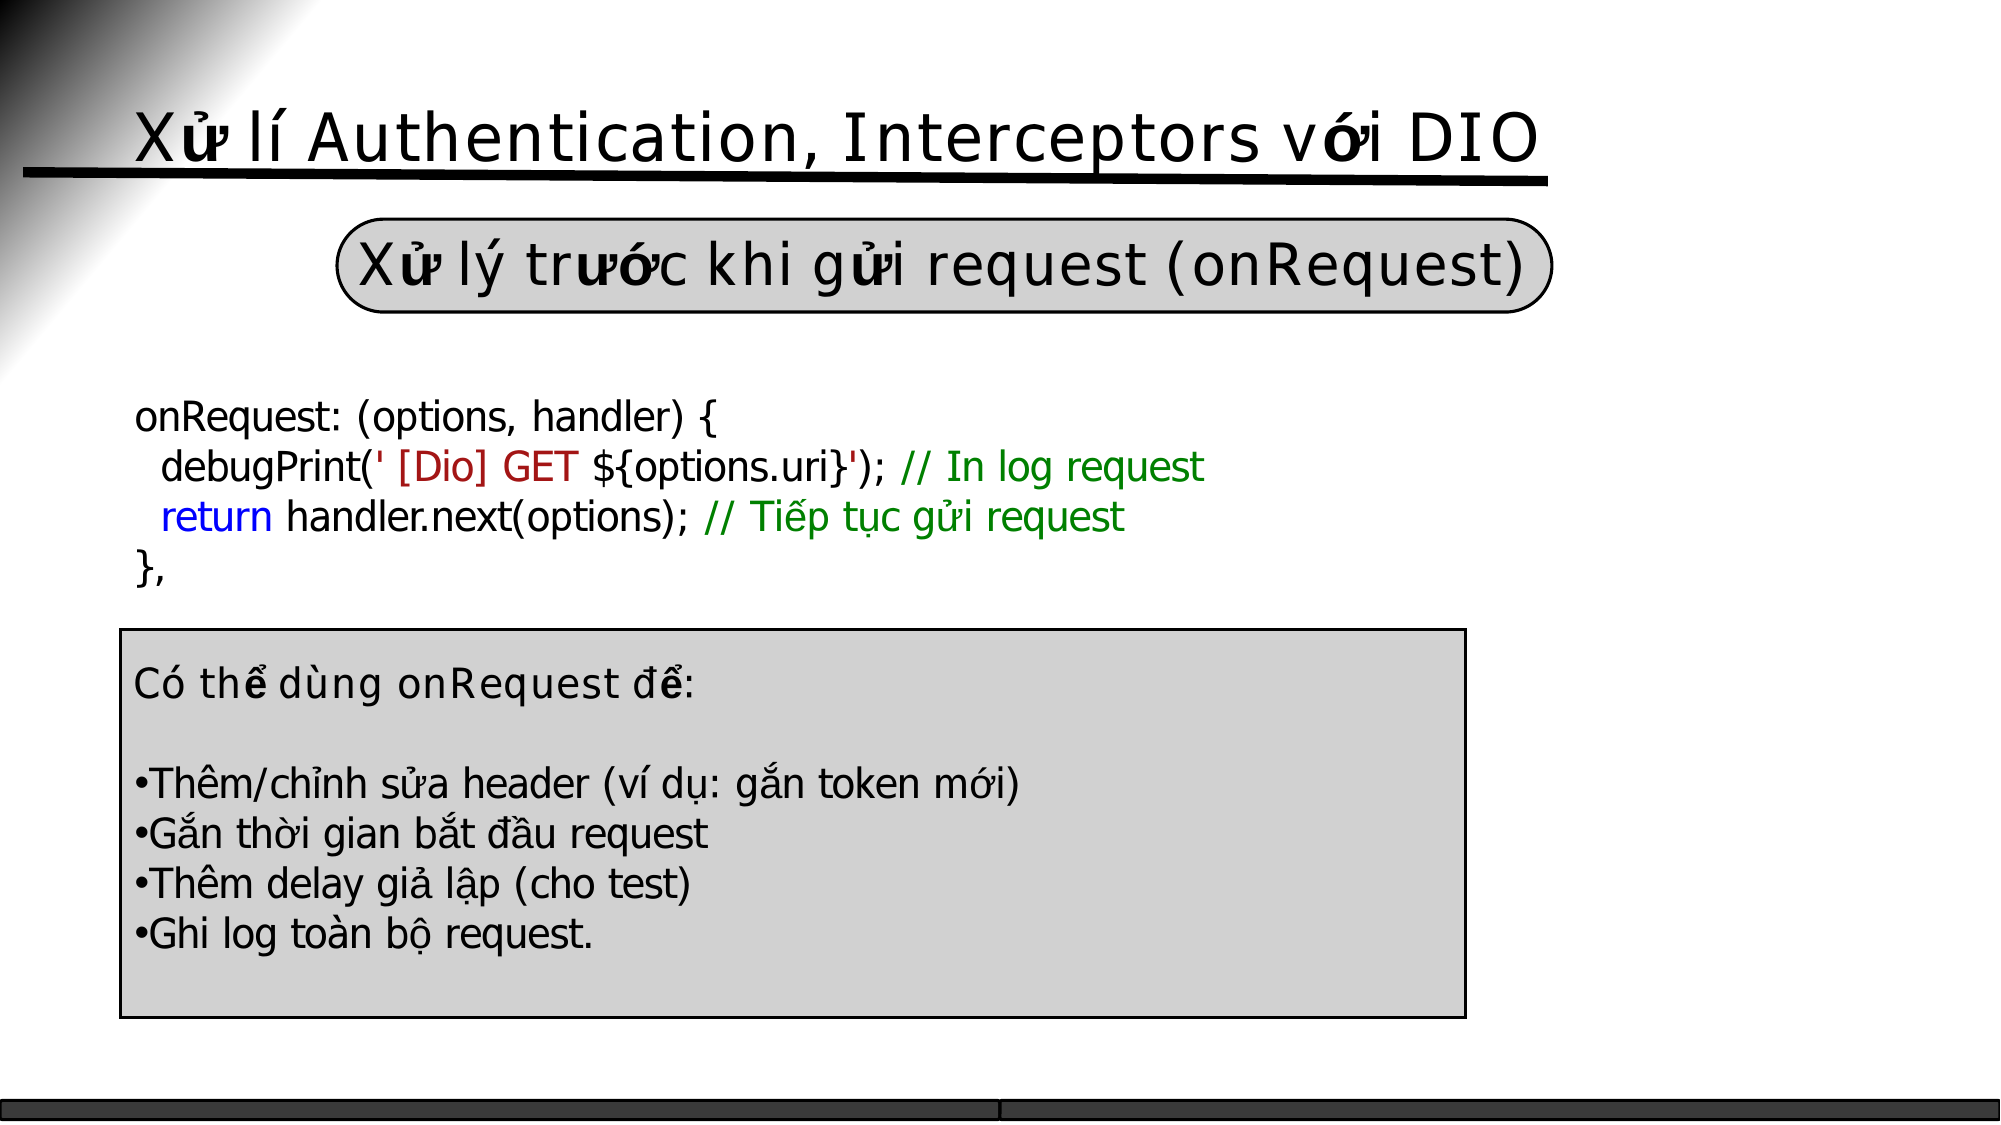

Xử lí Authentication, Interceptors với DIO

Xử lý trước khi gửi request (onRequest)
onRequest: (options, handler) {
  debugPrint(' [Dio] GET ${options.uri}'); // In log request
  return handler.next(options); // Tiếp tục gửi request
},

Có thể dùng onRequest để:

Thêm/chỉnh sửa header (ví dụ: gắn token mới)
Gắn thời gian bắt đầu request
Thêm delay giả lập (cho test)
Ghi log toàn bộ request.